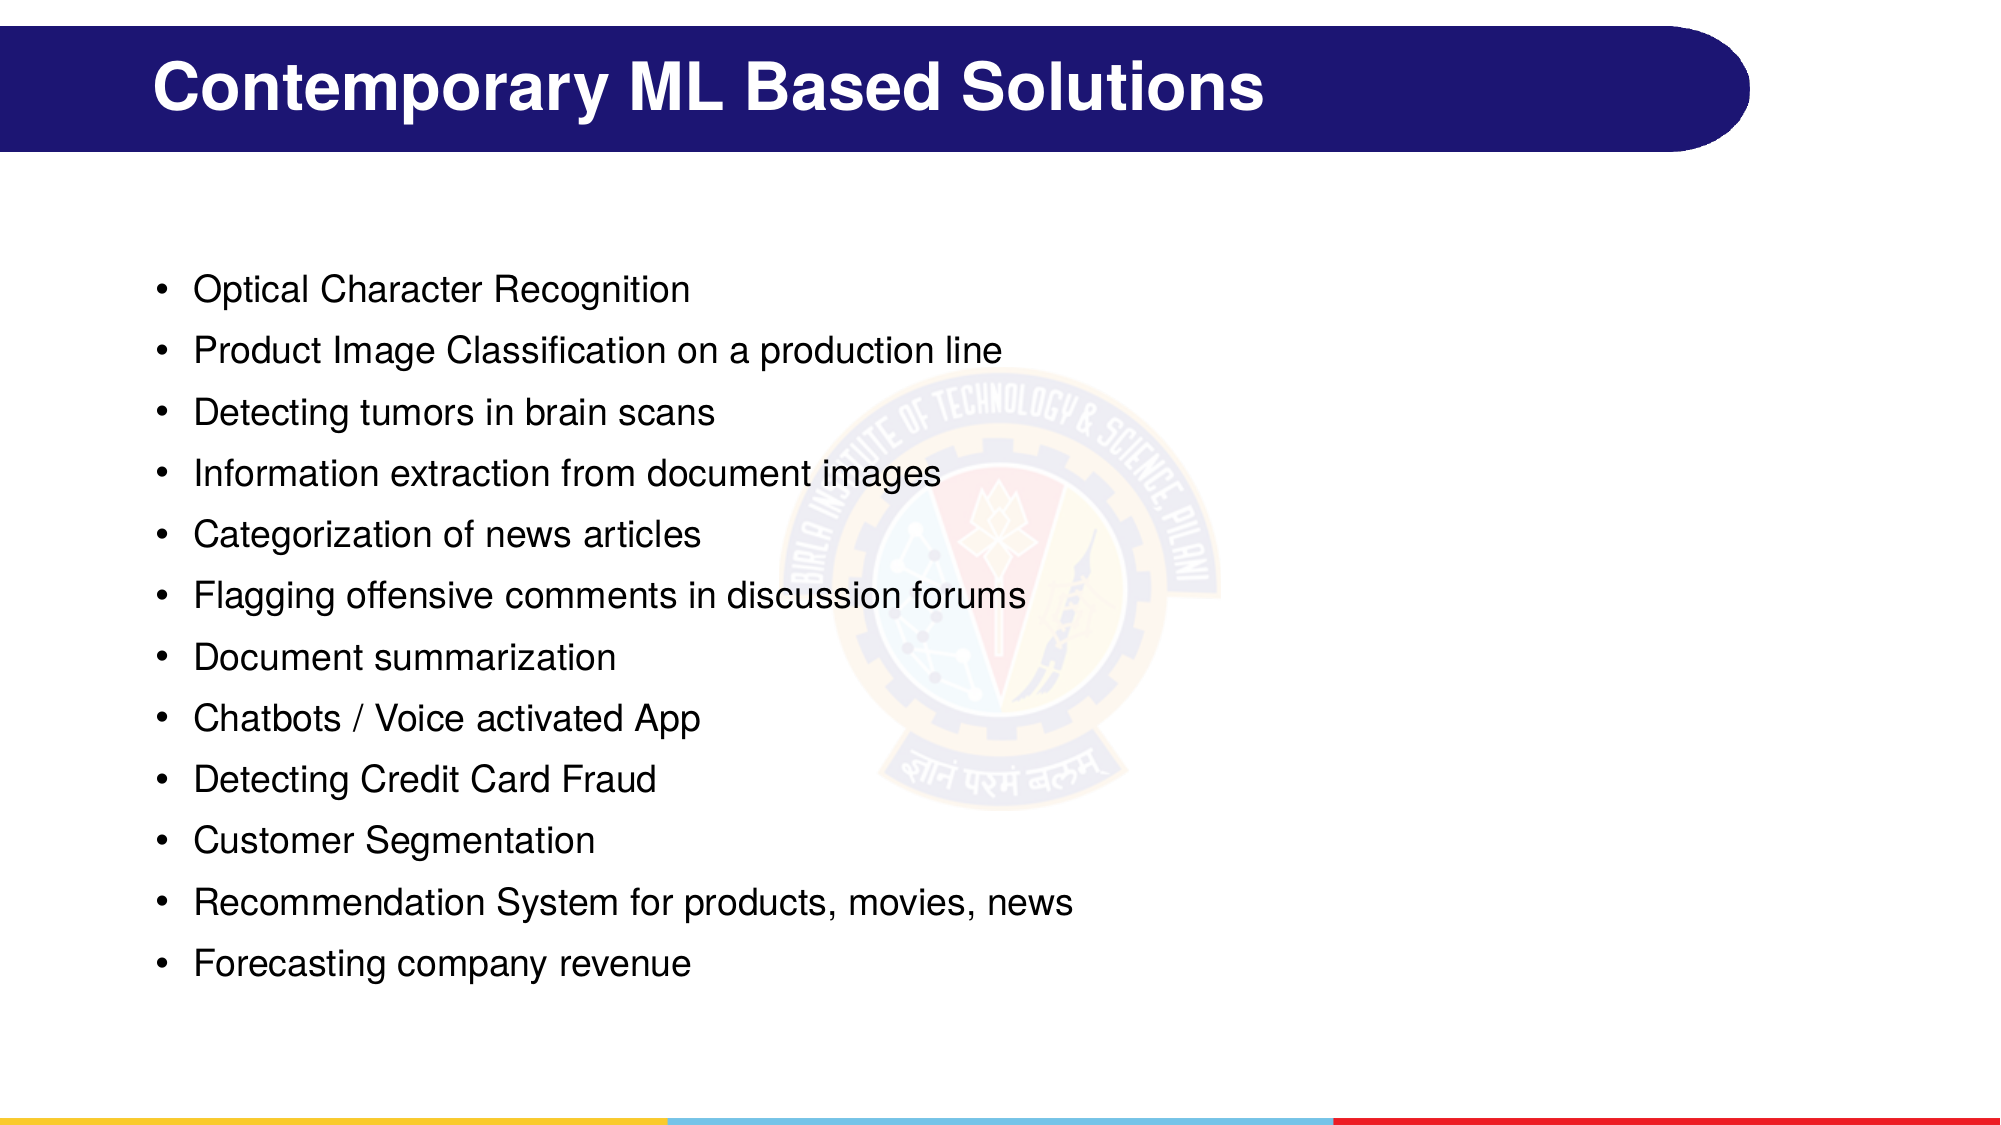

# Contemporary ML Based Solutions

Optical Character Recognition
Product Image Classification on a production line
Detecting tumors in brain scans
Information extraction from document images
Categorization of news articles
Flagging offensive comments in discussion forums
Document summarization
Chatbots / Voice activated App
Detecting Credit Card Fraud
Customer Segmentation
Recommendation System for products, movies, news
Forecasting company revenue